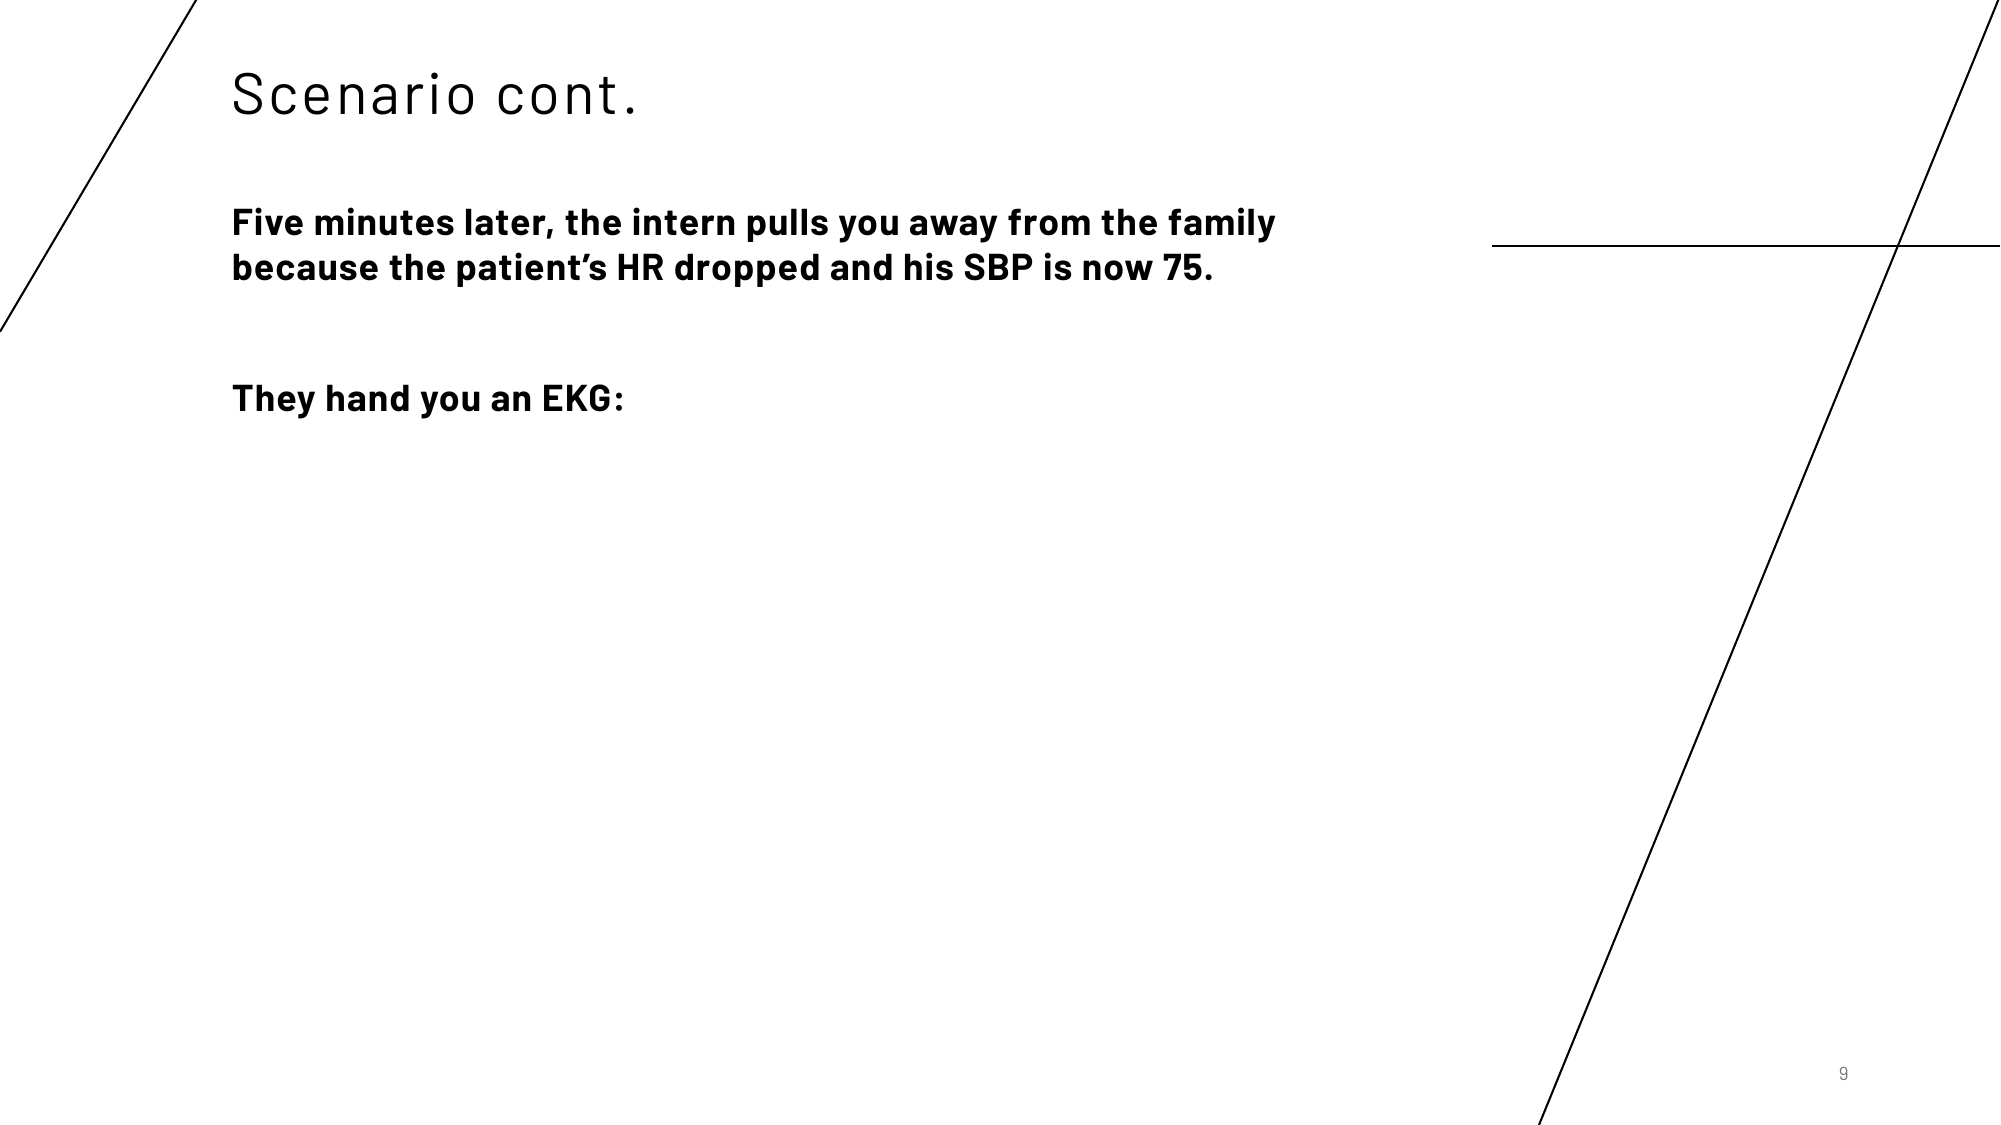

# Scenario cont.
Five minutes later, the intern pulls you away from the family because the patient’s HR dropped and his SBP is now 75.

They hand you an EKG:
9